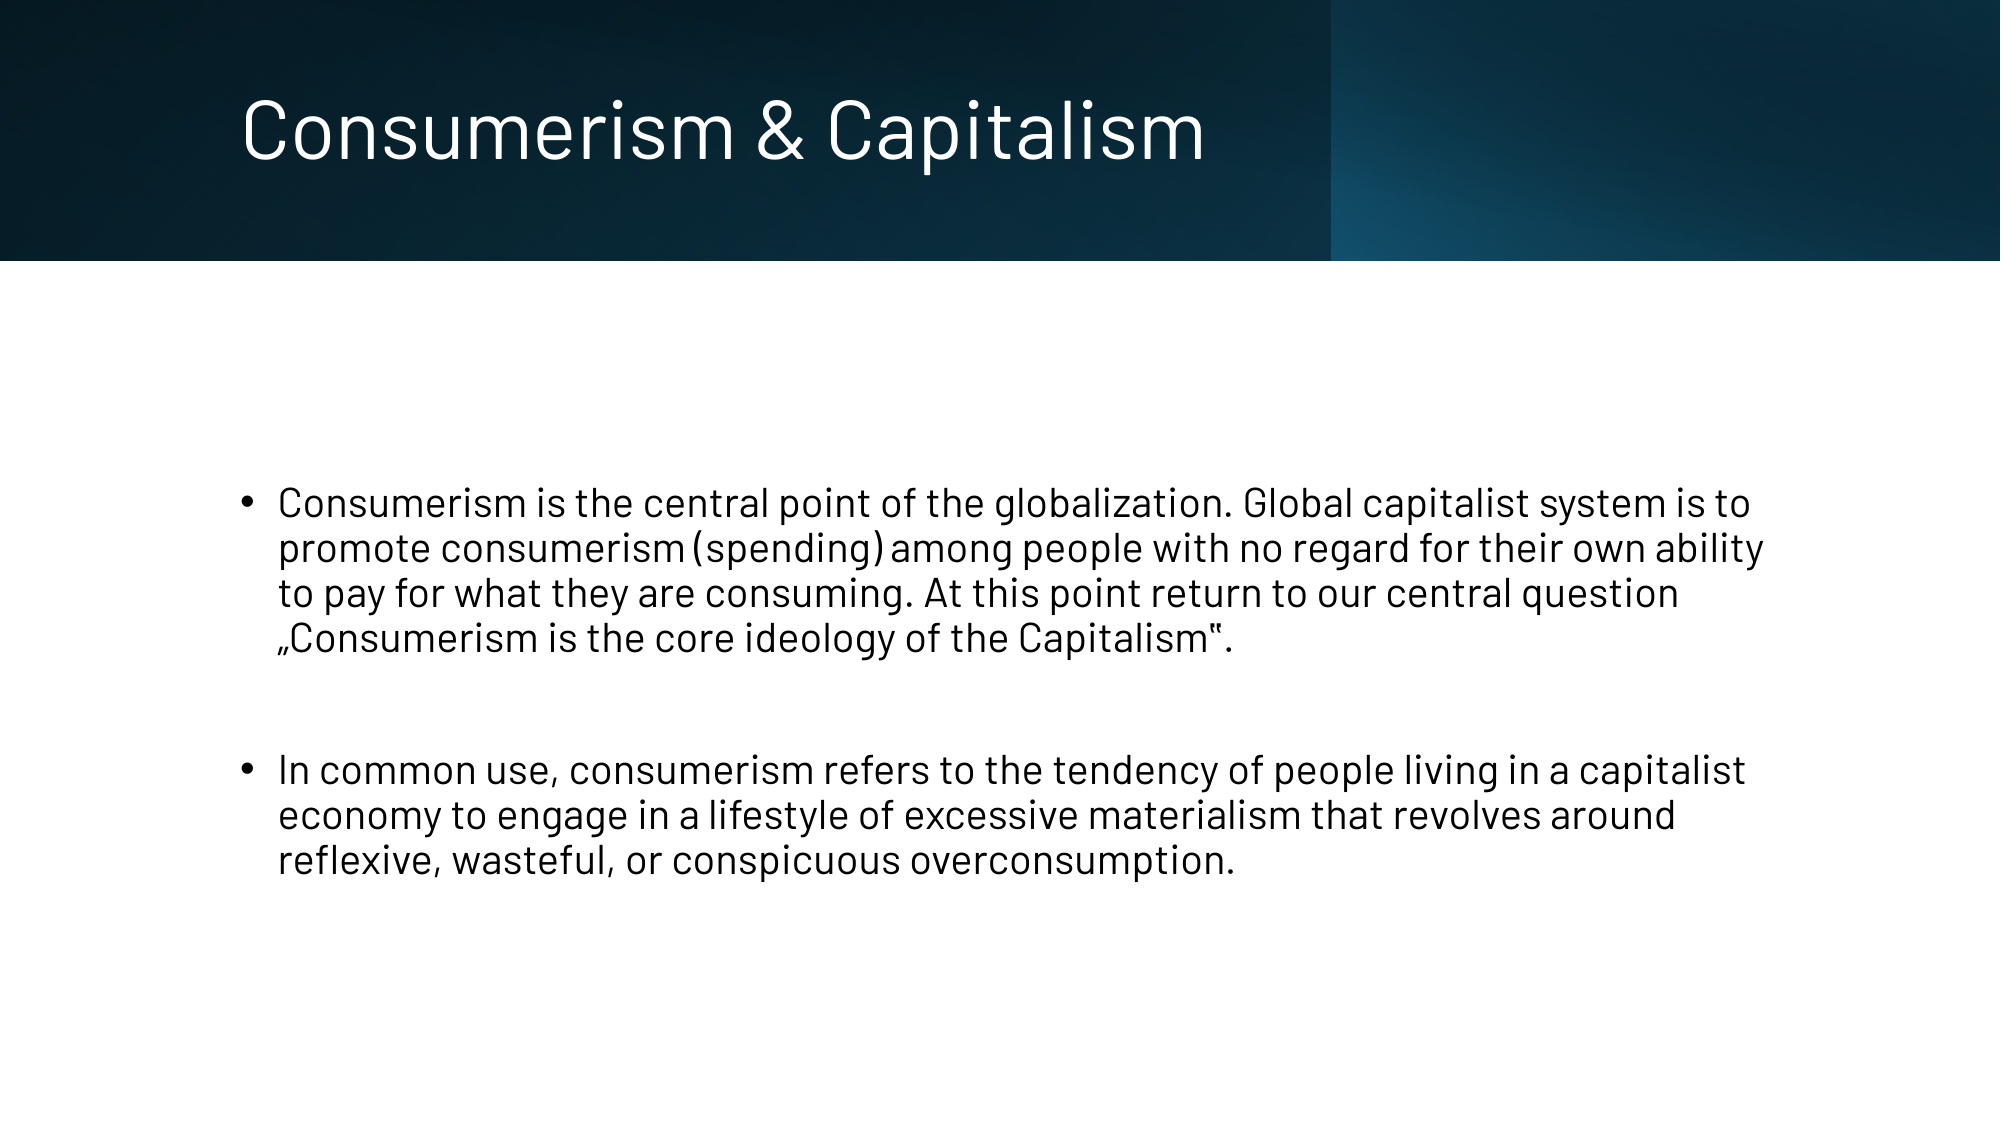

# Consumerism & Capitalism
Consumerism is the central point of the globalization. Global capitalist system is to promote consumerism (spending) among people with no regard for their own ability to pay for what they are consuming. At this point return to our central question „Consumerism is the core ideology of the Capitalism‟.

In common use, consumerism refers to the tendency of people living in a capitalist economy to engage in a lifestyle of excessive materialism that revolves around reflexive, wasteful, or conspicuous overconsumption.